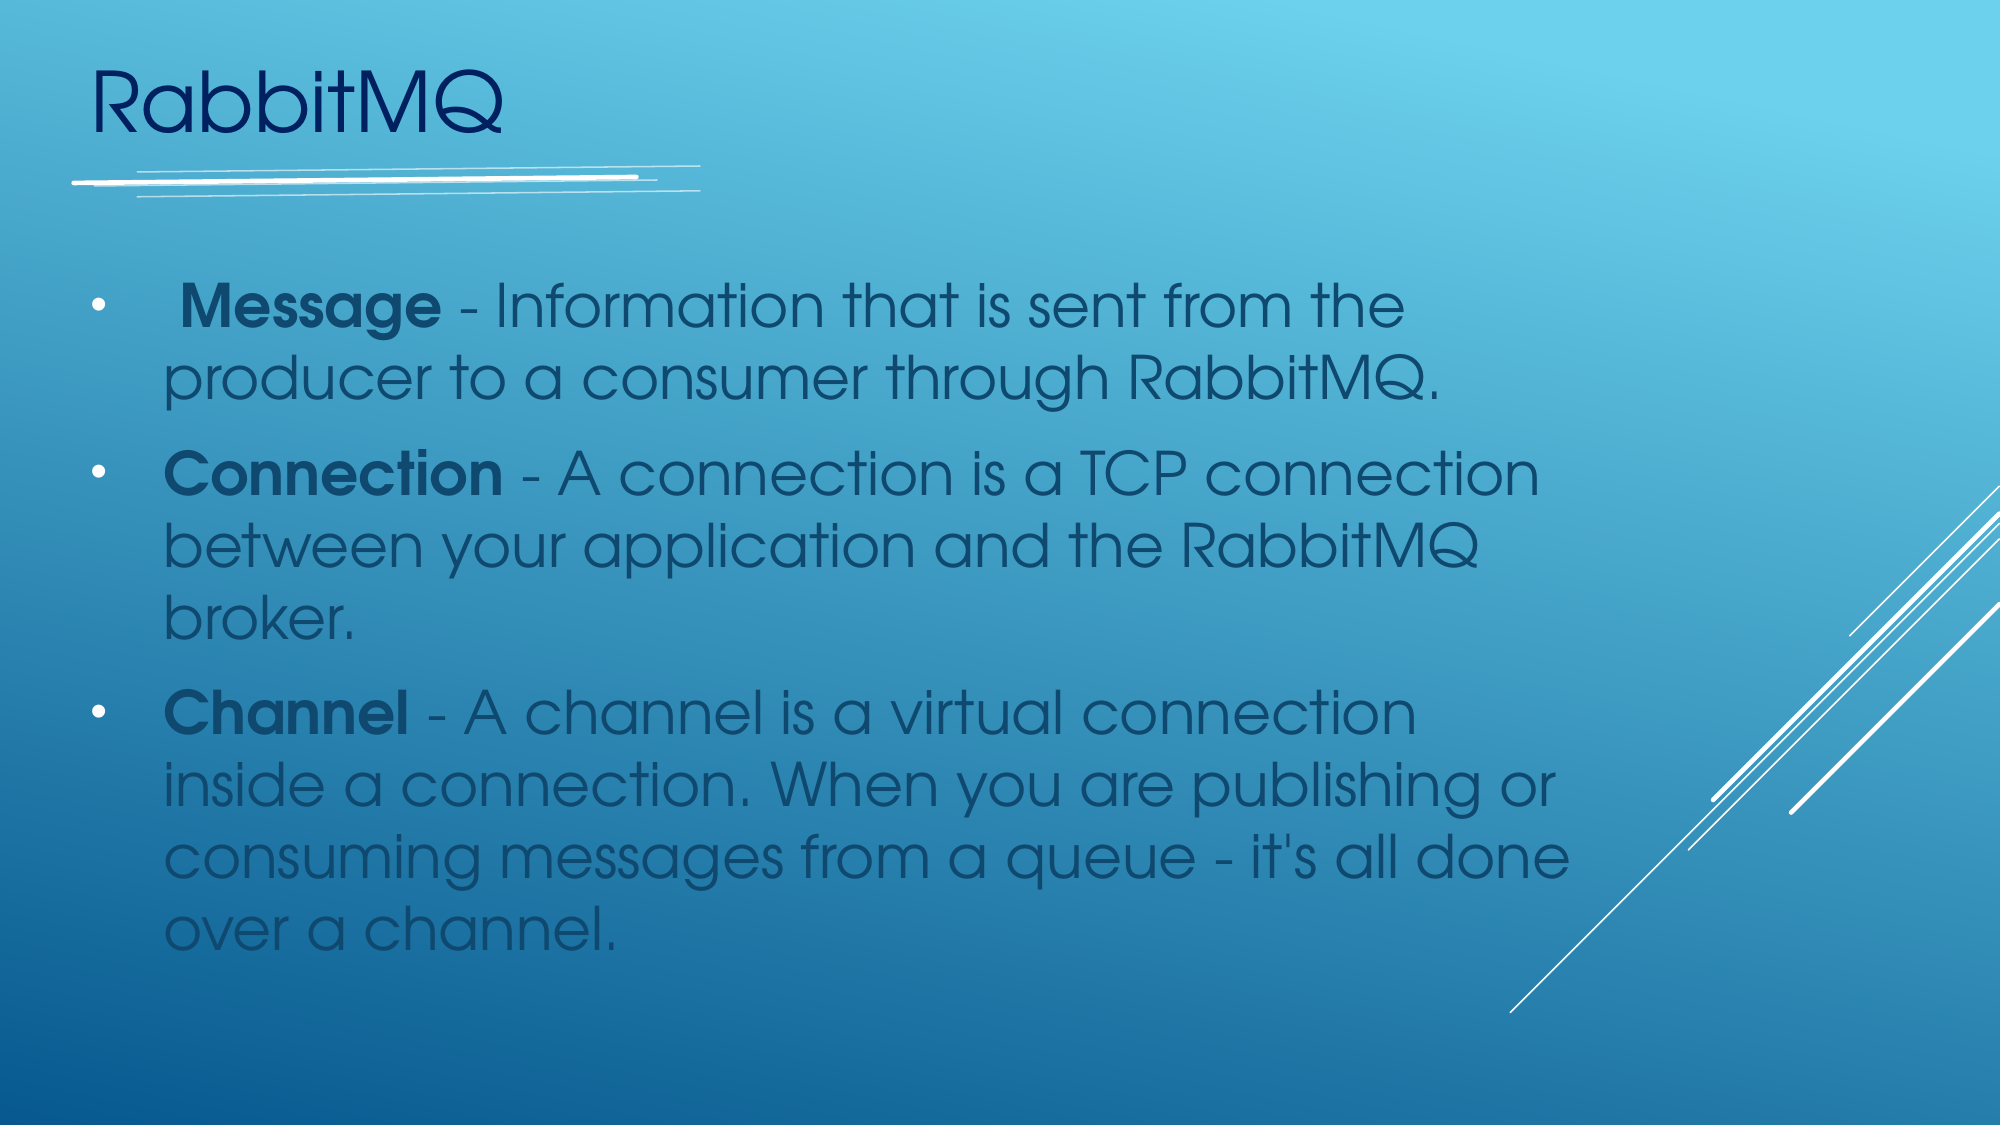

RabbitMQ
 Message - Information that is sent from the producer to a consumer through RabbitMQ.
Connection - A connection is a TCP connection between your application and the RabbitMQ broker.
Channel - A channel is a virtual connection inside a connection. When you are publishing or consuming messages from a queue - it's all done over a channel.